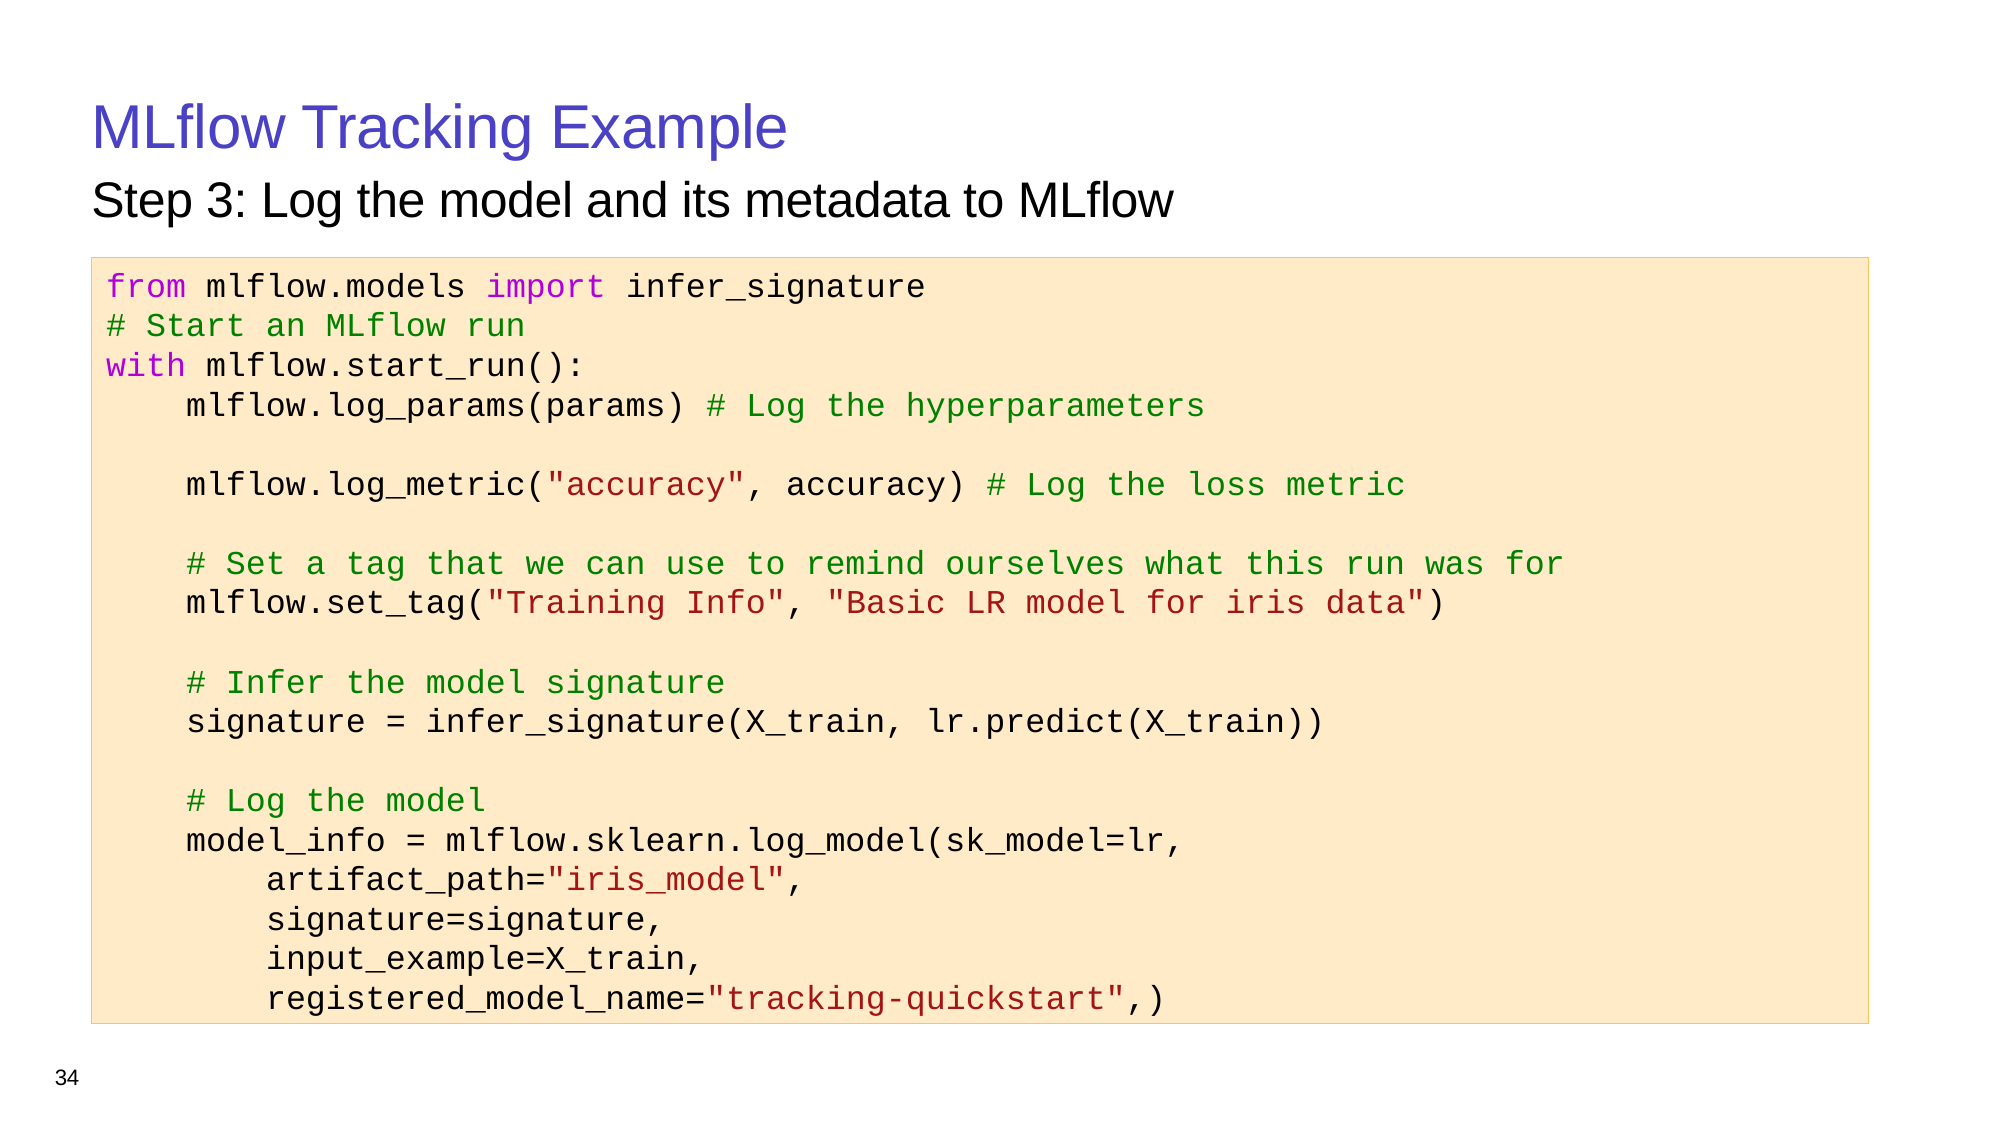

MLflow Tracking Example
Step 3: Log the model and its metadata to MLflow
from mlflow.models import infer_signature
# Start an MLflow run
with mlflow.start_run():
    mlflow.log_params(params) # Log the hyperparameters
    mlflow.log_metric("accuracy", accuracy) # Log the loss metric
    # Set a tag that we can use to remind ourselves what this run was for
    mlflow.set_tag("Training Info", "Basic LR model for iris data")
    # Infer the model signature
    signature = infer_signature(X_train, lr.predict(X_train))
    # Log the model
    model_info = mlflow.sklearn.log_model(sk_model=lr,
        artifact_path="iris_model",
        signature=signature,
        input_example=X_train,
        registered_model_name="tracking-quickstart",)